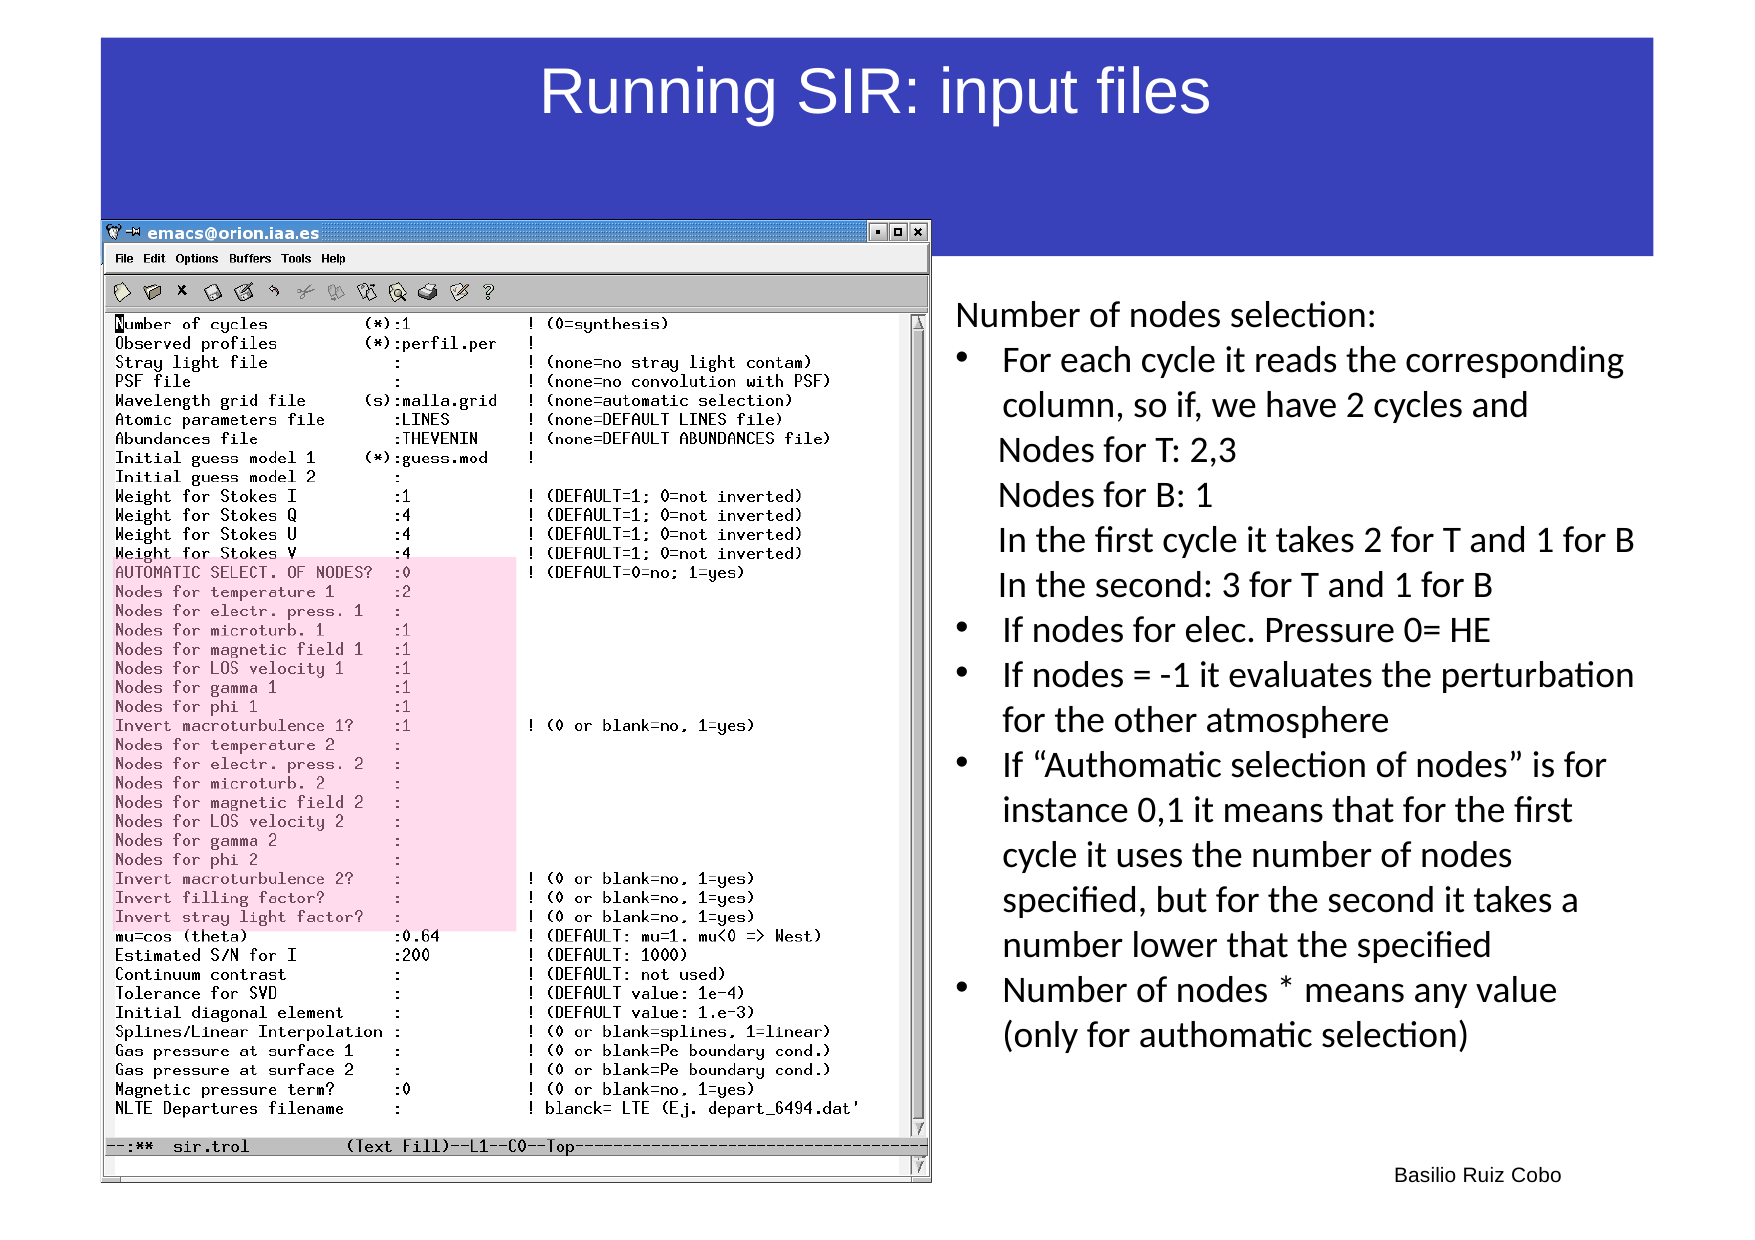

# Running SIR: input files

Number of nodes selection:
For each cycle it reads the corresponding column, so if, we have 2 cycles and
     Nodes for T: 2,3
     Nodes for B: 1
     In the first cycle it takes 2 for T and 1 for B
     In the second: 3 for T and 1 for B
If nodes for elec. Pressure 0= HE
If nodes = -1 it evaluates the perturbation for the other atmosphere
If “Authomatic selection of nodes” is for instance 0,1 it means that for the first cycle it uses the number of nodes specified, but for the second it takes a number lower that the specified
Number of nodes * means any value (only for authomatic selection)

Basilio Ruiz Cobo